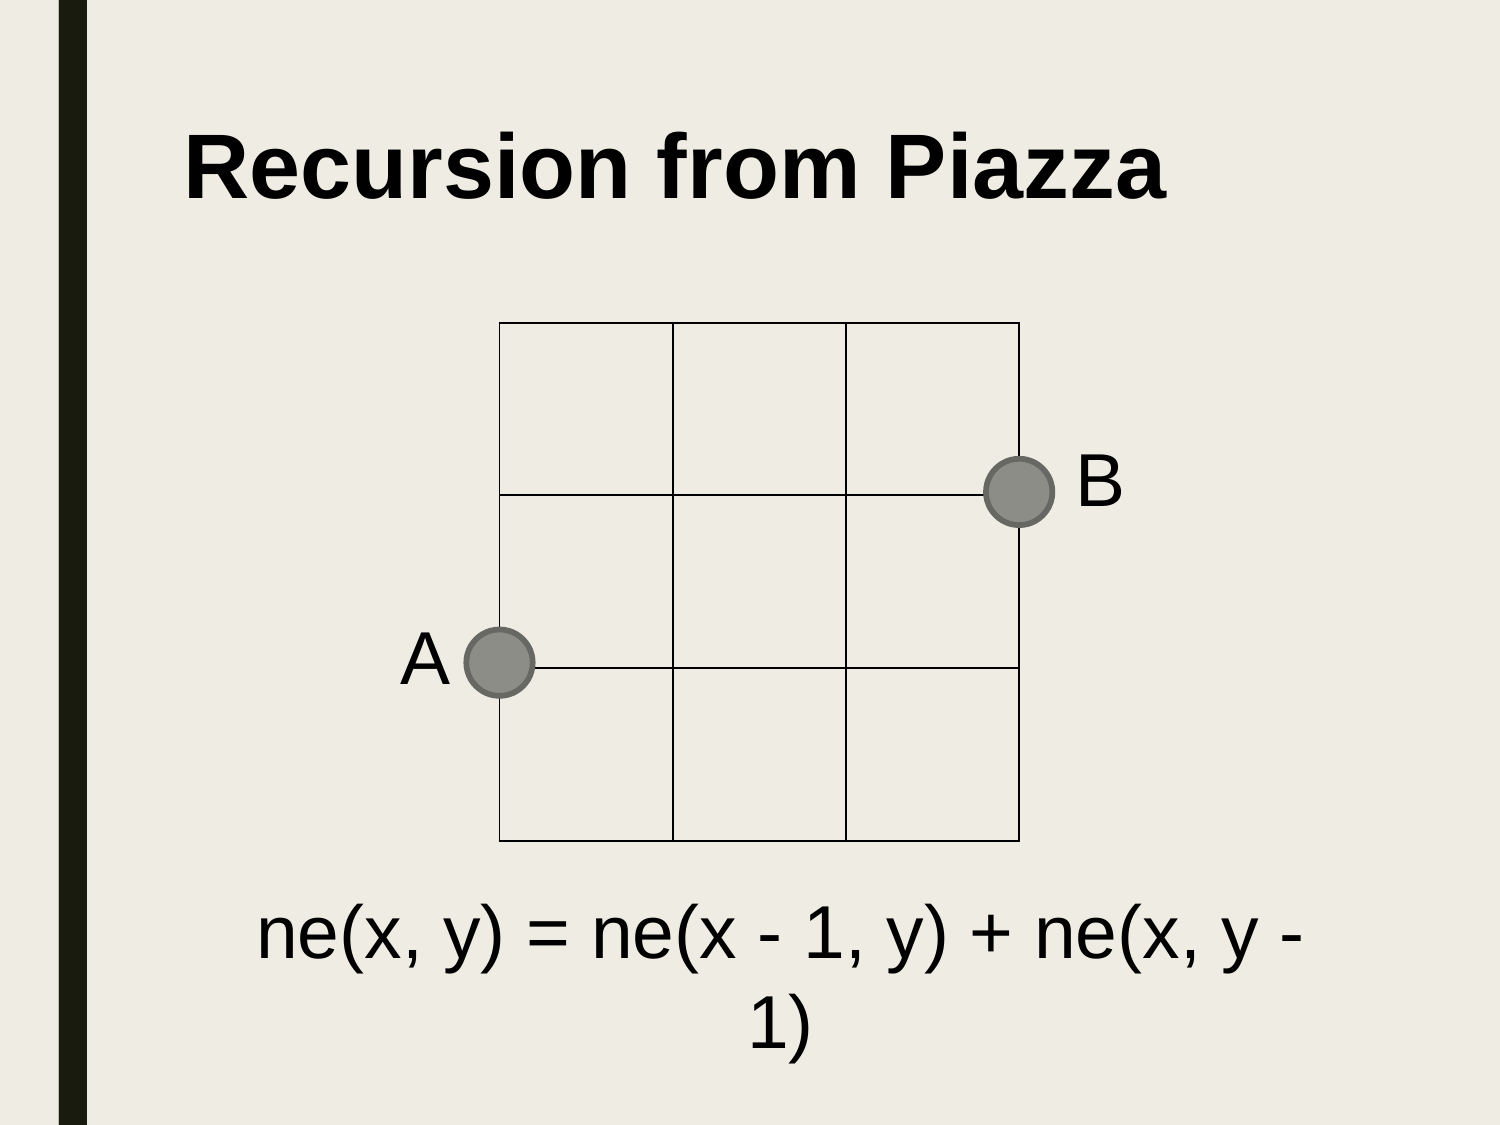

# Recursion from Piazza
|  |  |  |
| --- | --- | --- |
|  |  |  |
|  |  |  |
B

A

ne(x, y) = ne(x - 1, y) + ne(x, y - 1)